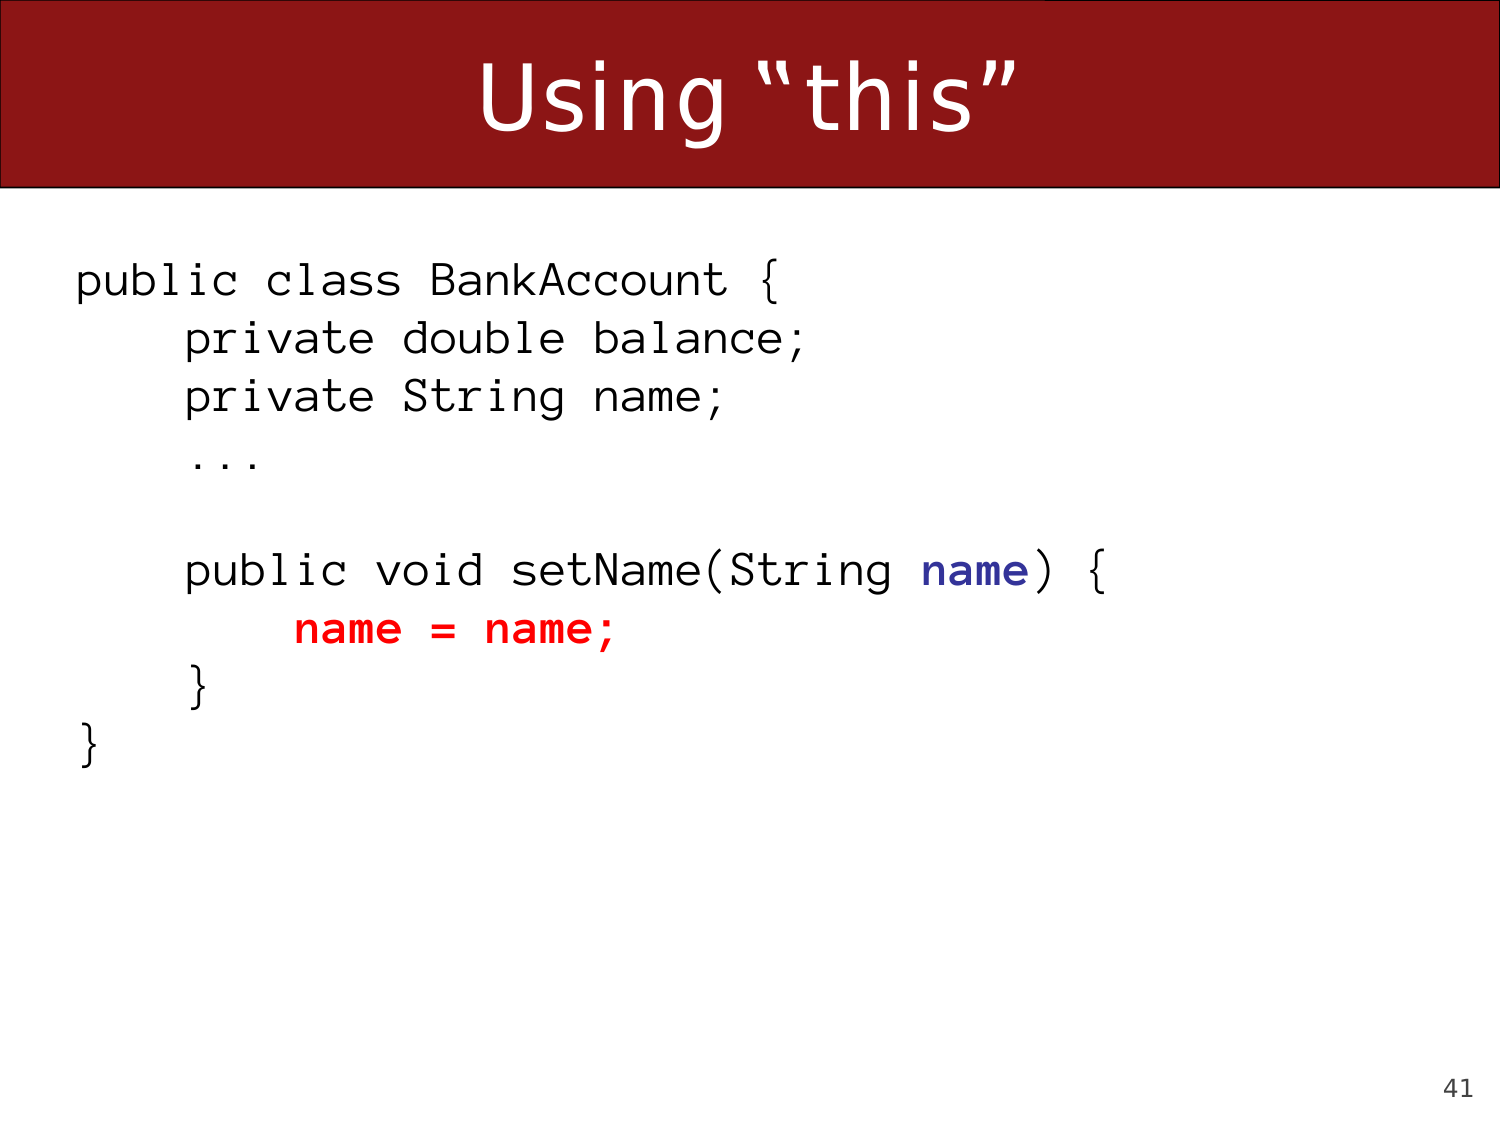

# Using “this”

	public class BankAccount {
	    private double balance;
	    private String name;
	    ...

	    public void setName(String name) {
	        name = name;
	    }
	}